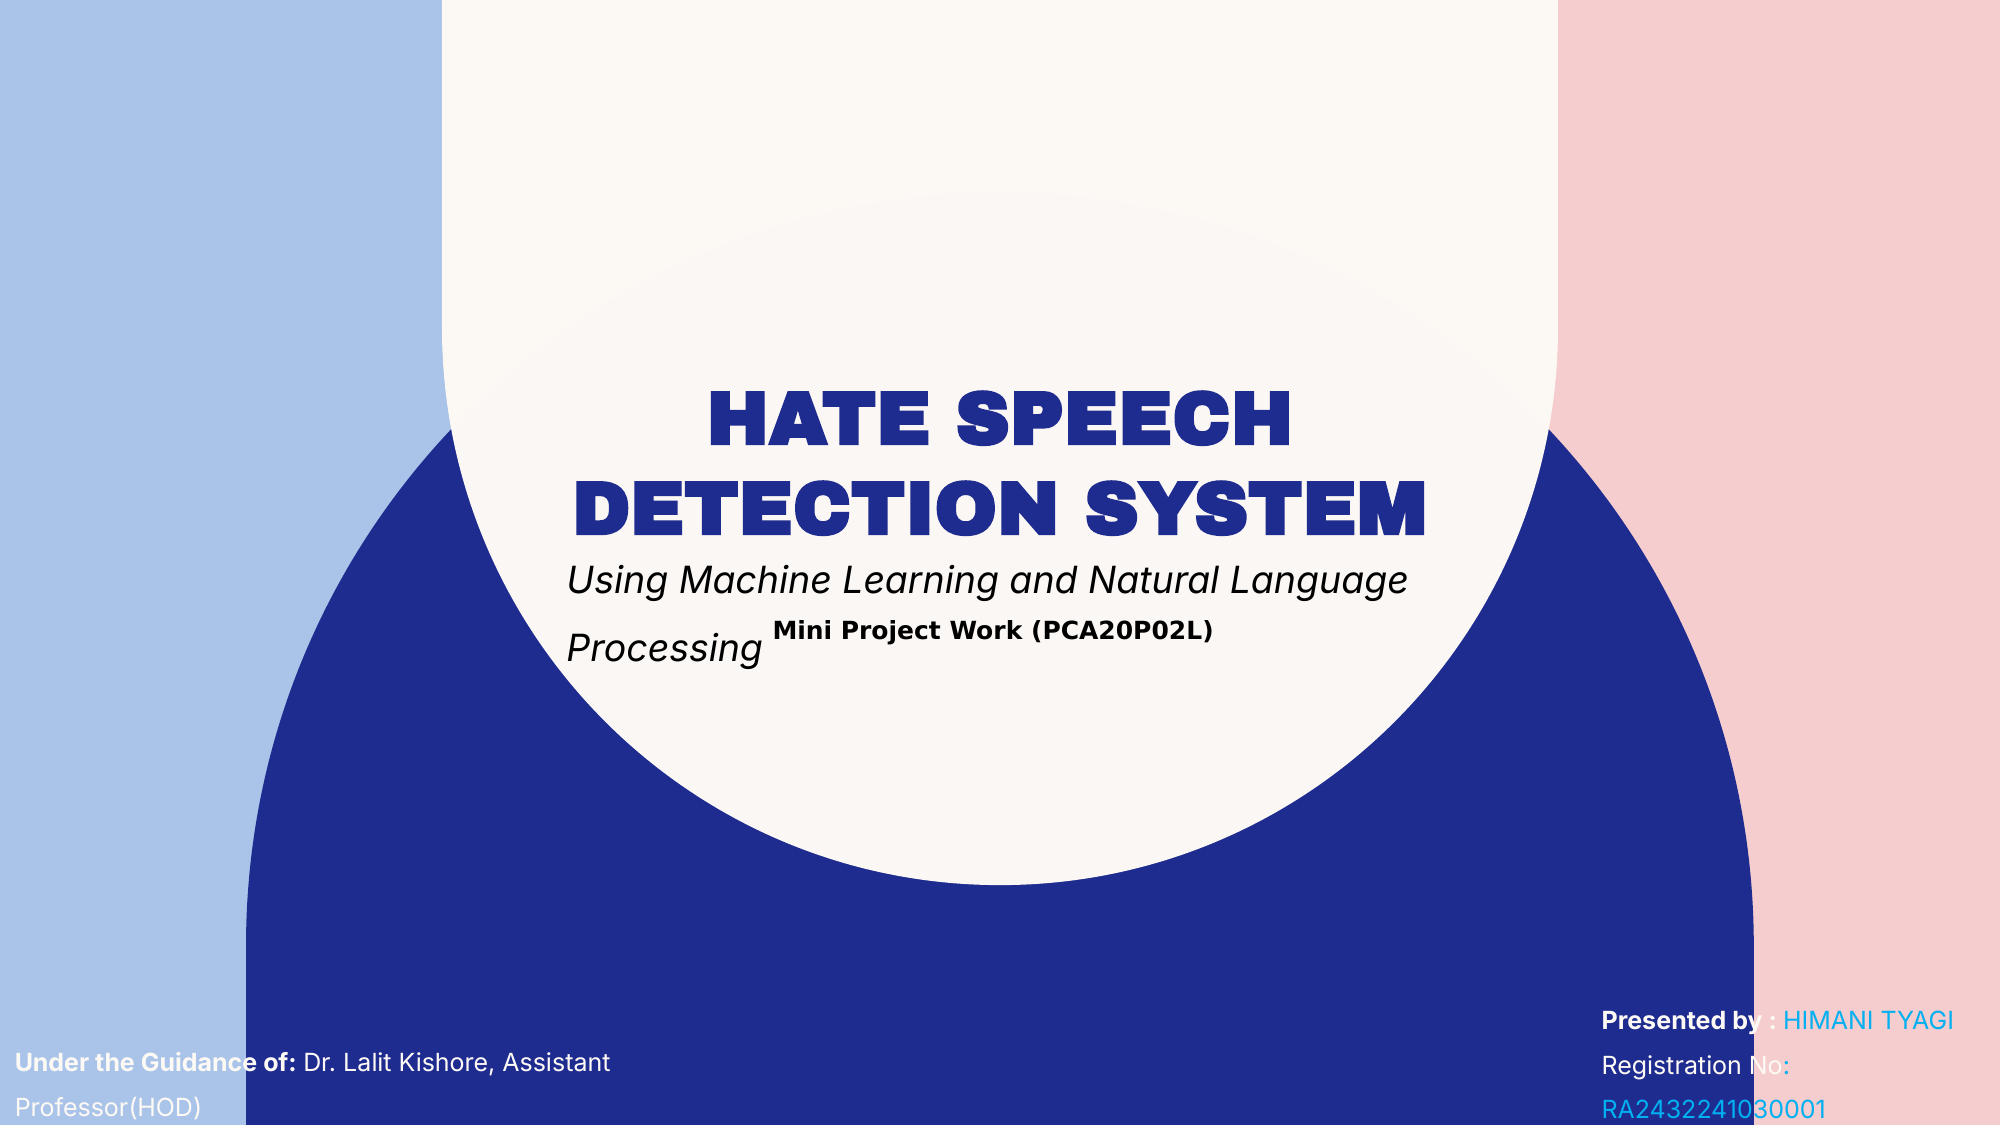

# HATE SPEECH DETECTION SYSTEM
Using Machine Learning and Natural Language Processing
Mini Project Work (PCA20P02L)
Presented by : HIMANI TYAGI
Registration No: RA2432241030001
Branch: MCA - 3rd Semester / 2nd Year
Under the Guidance of: Dr. Lalit Kishore, Assistant Professor(HOD)
Project Coordinator: Dr. Rupak Sharma, Associate Professor